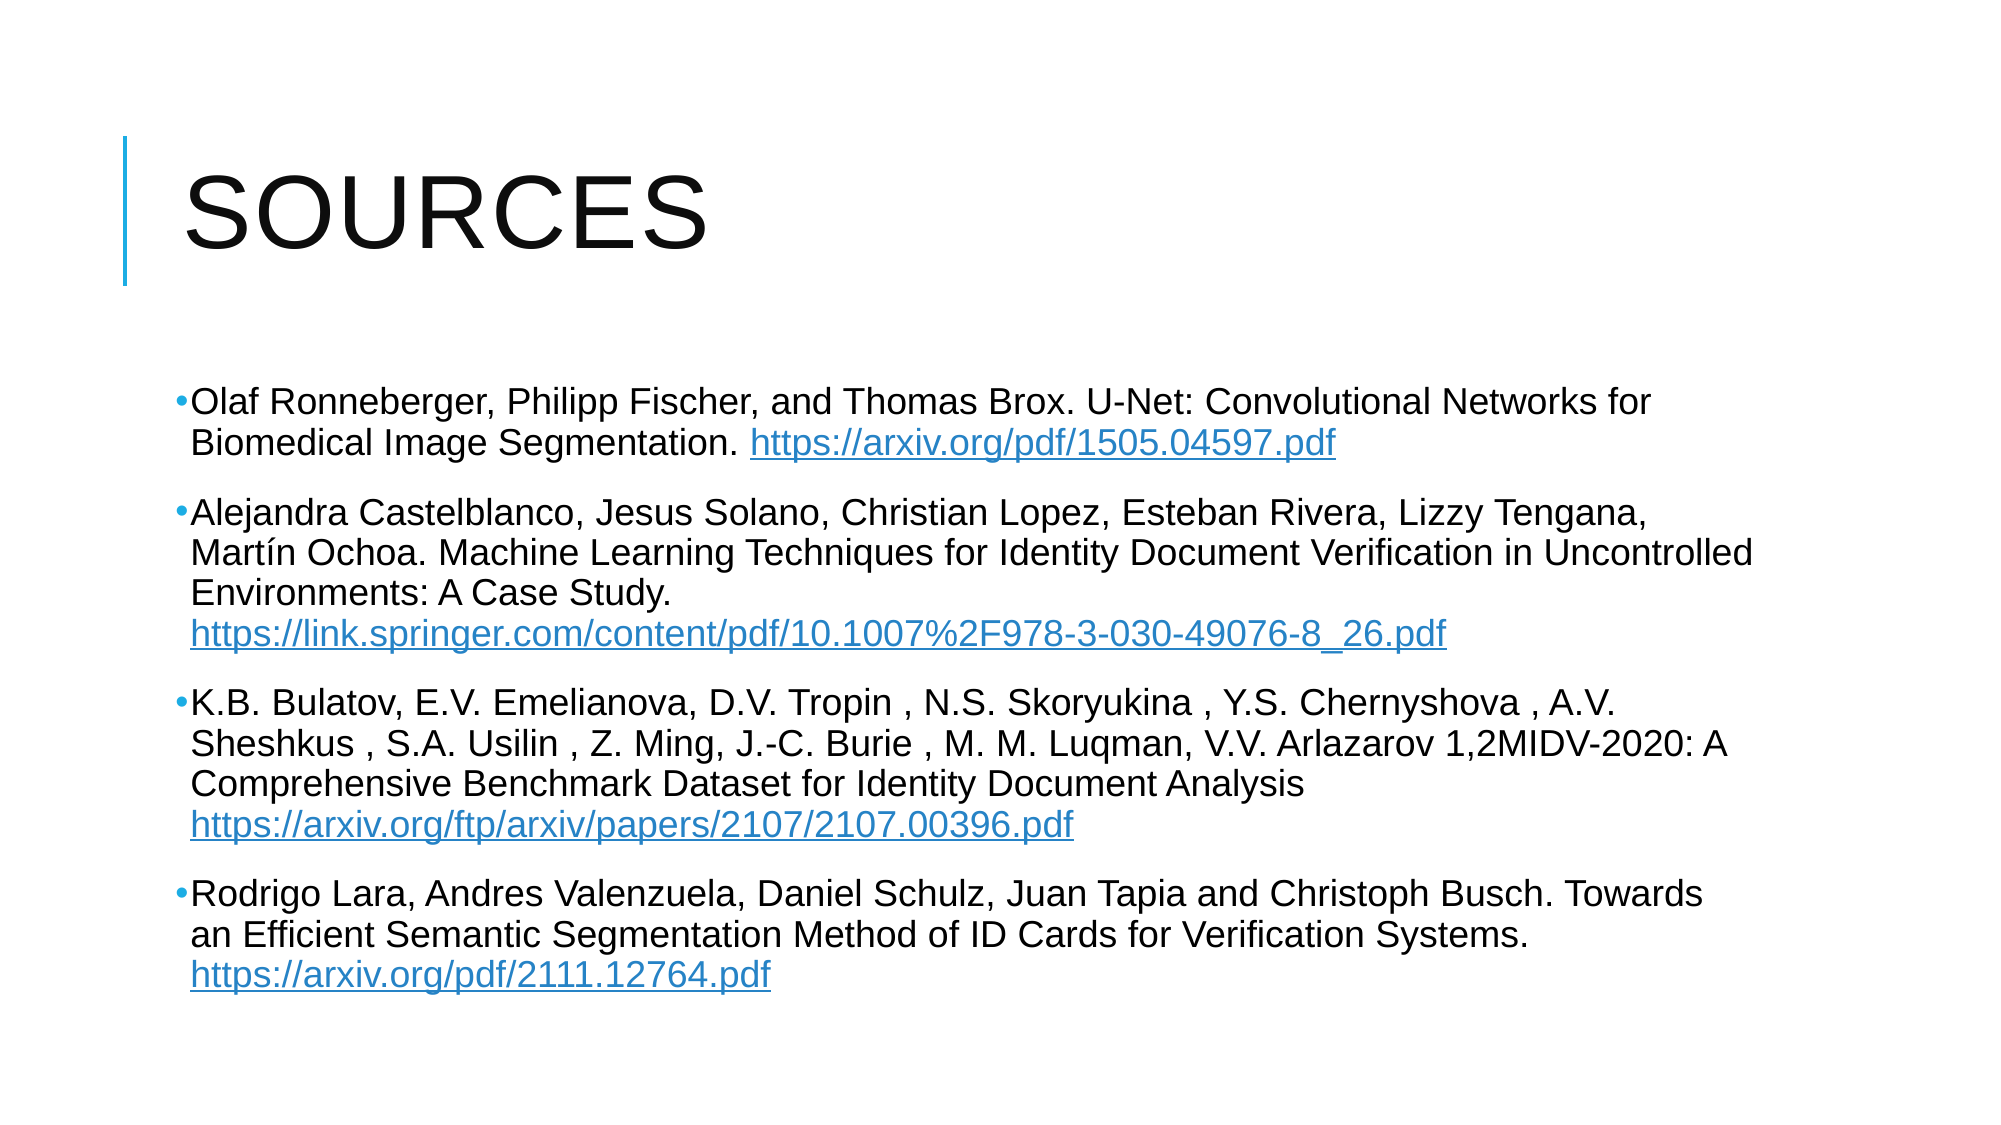

# Sources
Olaf Ronneberger, Philipp Fischer, and Thomas Brox. U-Net: Convolutional Networks for Biomedical Image Segmentation. https://arxiv.org/pdf/1505.04597.pdf
Alejandra Castelblanco, Jesus Solano, Christian Lopez, Esteban Rivera, Lizzy Tengana, Martín Ochoa. Machine Learning Techniques for Identity Document Verification in Uncontrolled Environments: A Case Study. https://link.springer.com/content/pdf/10.1007%2F978-3-030-49076-8_26.pdf
K.B. Bulatov, E.V. Emelianova, D.V. Tropin , N.S. Skoryukina , Y.S. Chernyshova , A.V. Sheshkus , S.A. Usilin , Z. Ming, J.-C. Burie , M. M. Luqman, V.V. Arlazarov 1,2MIDV-2020: A Comprehensive Benchmark Dataset for Identity Document Analysis https://arxiv.org/ftp/arxiv/papers/2107/2107.00396.pdf
Rodrigo Lara, Andres Valenzuela, Daniel Schulz, Juan Tapia and Christoph Busch. Towards an Efficient Semantic Segmentation Method of ID Cards for Verification Systems. https://arxiv.org/pdf/2111.12764.pdf